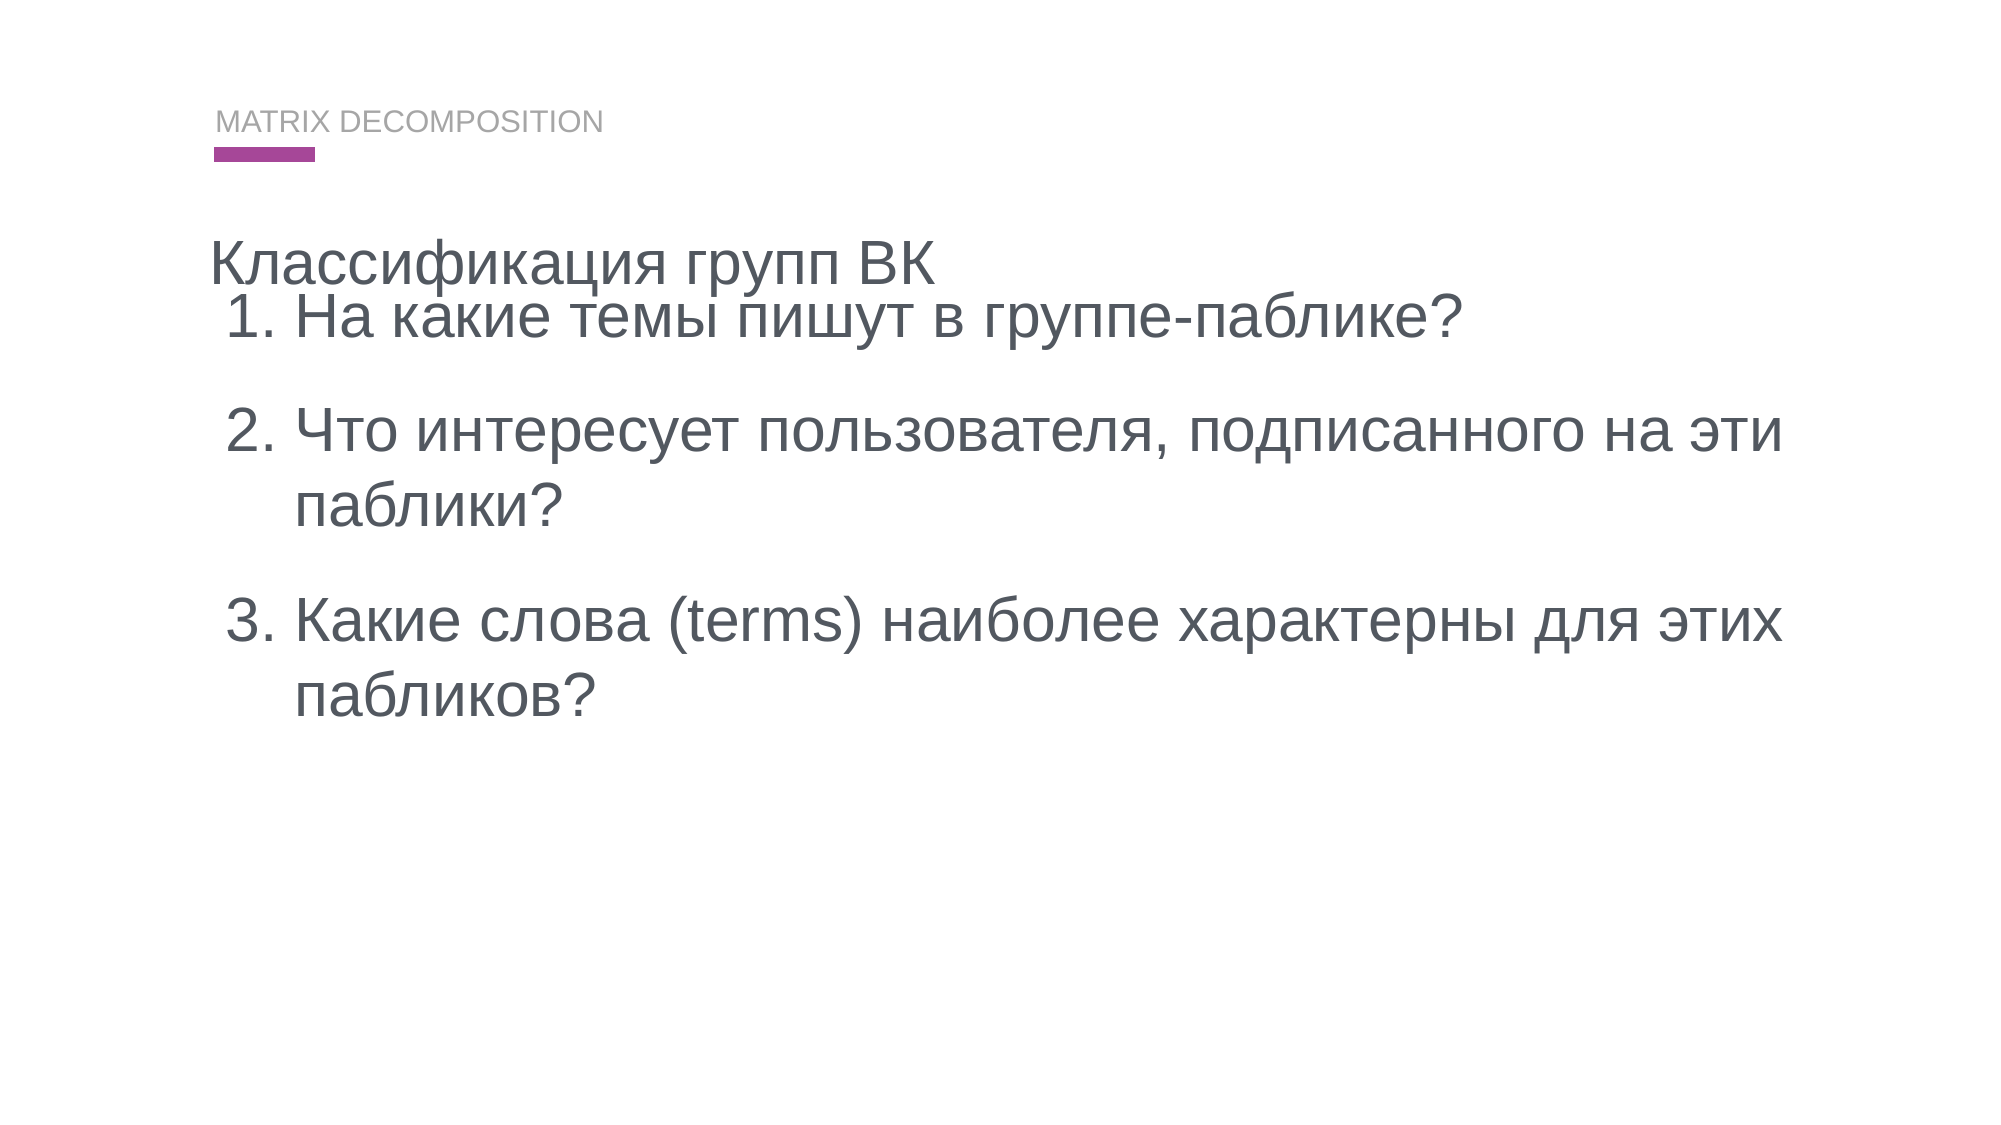

MATRIX DECOMPOSITION

Классификация групп ВК
На какие темы пишут в группе-паблике?
Что интересует пользователя, подписанного на эти паблики?
Какие слова (terms) наиболее характерны для этих пабликов?